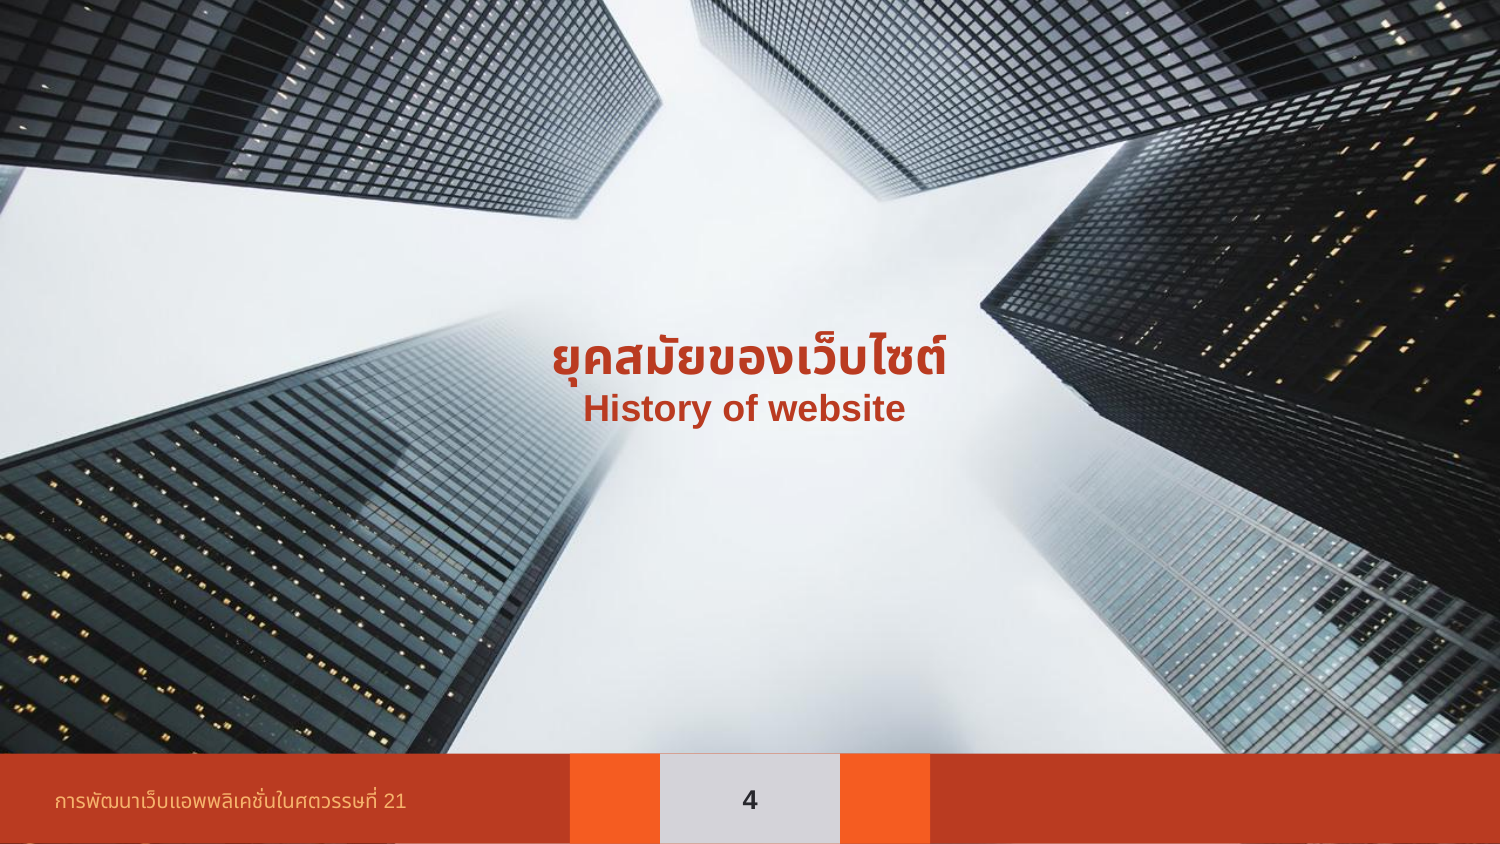

ยุคสมัยของเว็บไซต์
History of website
4
การพัฒนาเว็บแอพพลิเคชั่นในศตวรรษที่ 21